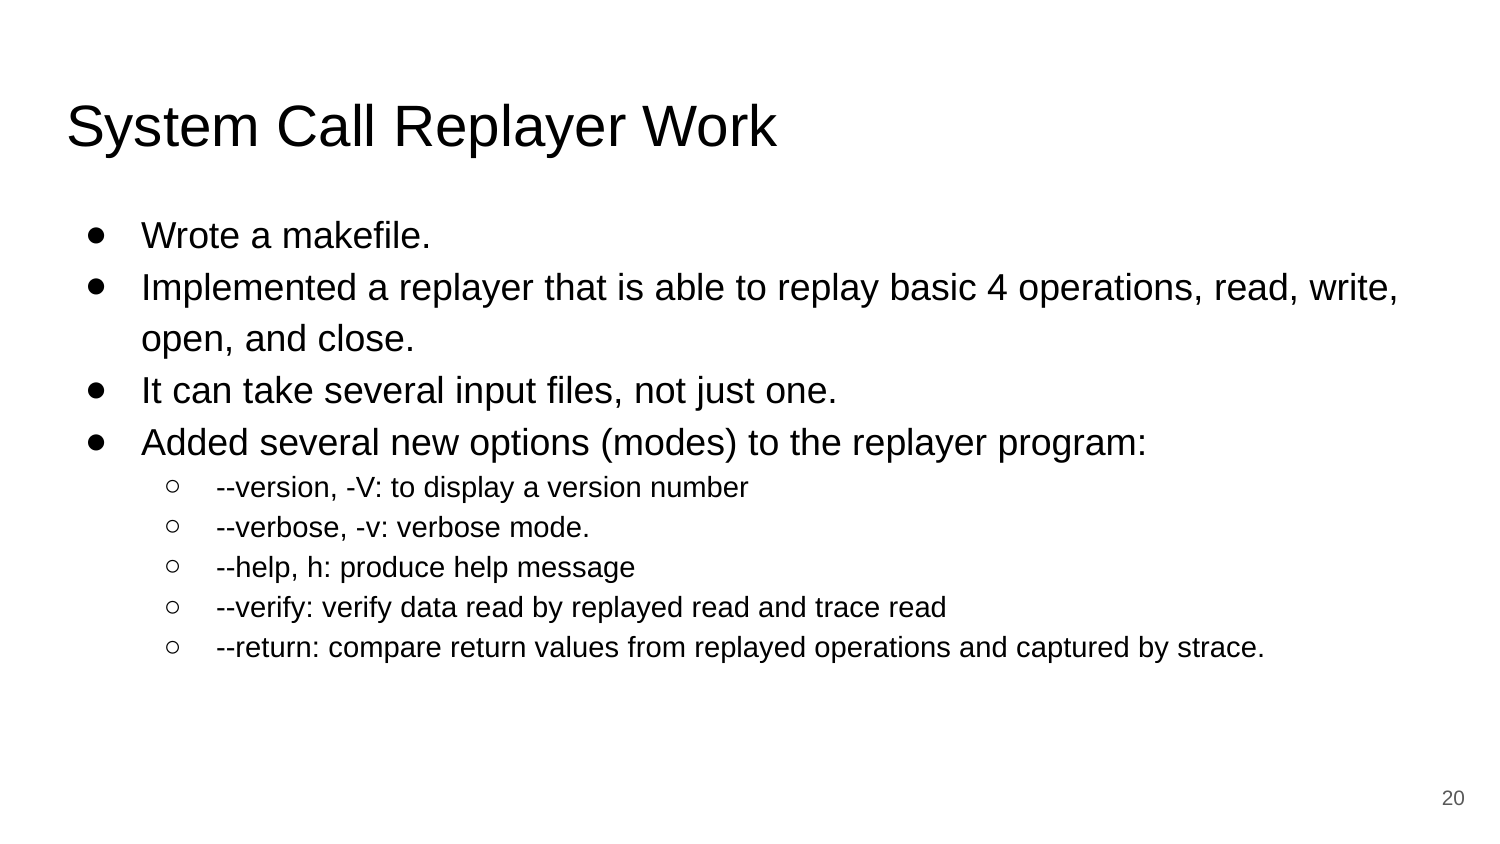

# System Call Replayer Work
Wrote a makefile.
Implemented a replayer that is able to replay basic 4 operations, read, write, open, and close.
It can take several input files, not just one.
Added several new options (modes) to the replayer program:
--version, -V: to display a version number
--verbose, -v: verbose mode.
--help, h: produce help message
--verify: verify data read by replayed read and trace read
--return: compare return values from replayed operations and captured by strace.
20